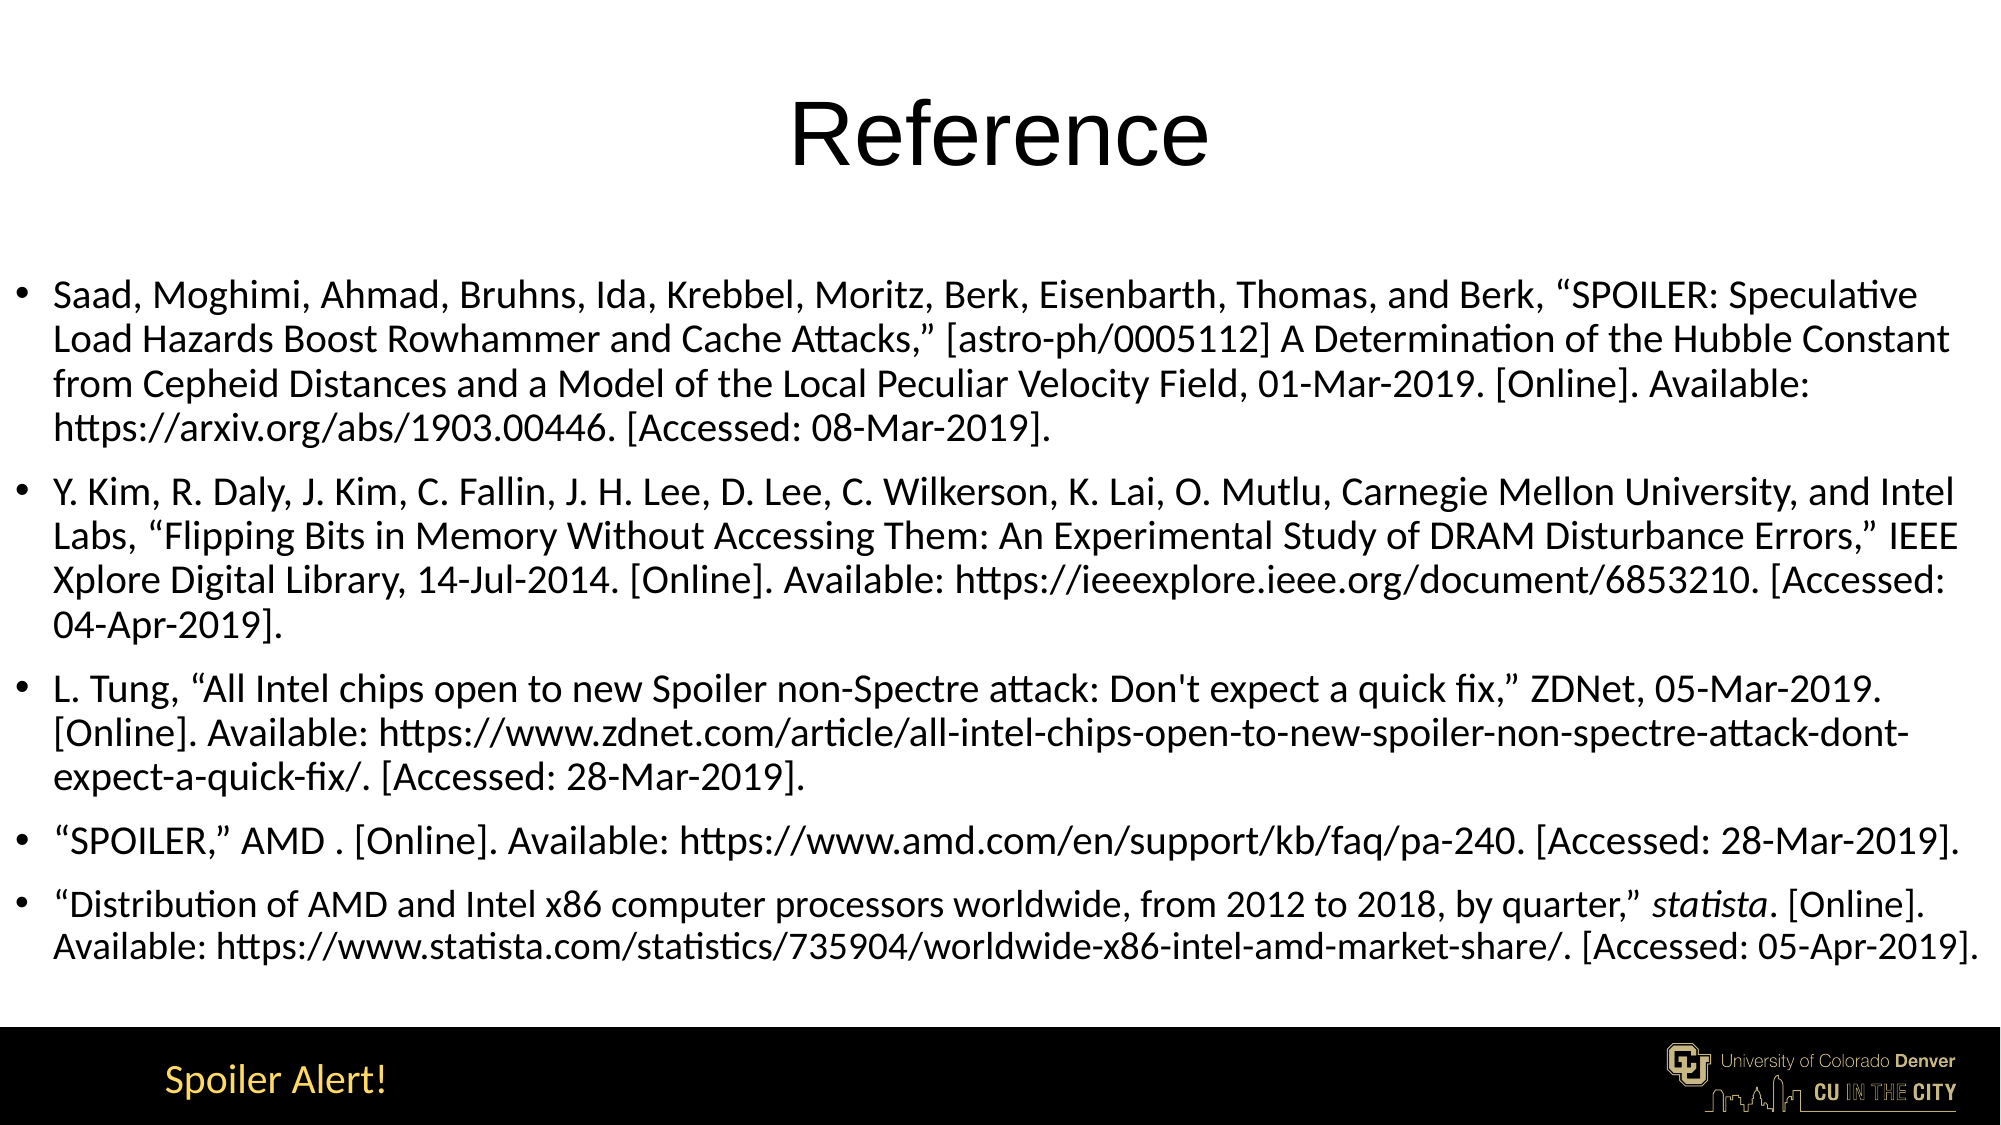

# Reference
Saad, Moghimi, Ahmad, Bruhns, Ida, Krebbel, Moritz, Berk, Eisenbarth, Thomas, and Berk, “SPOILER: Speculative Load Hazards Boost Rowhammer and Cache Attacks,” [astro-ph/0005112] A Determination of the Hubble Constant from Cepheid Distances and a Model of the Local Peculiar Velocity Field, 01-Mar-2019. [Online]. Available: https://arxiv.org/abs/1903.00446. [Accessed: 08-Mar-2019].
Y. Kim, R. Daly, J. Kim, C. Fallin, J. H. Lee, D. Lee, C. Wilkerson, K. Lai, O. Mutlu, Carnegie Mellon University, and Intel Labs, “Flipping Bits in Memory Without Accessing Them: An Experimental Study of DRAM Disturbance Errors,” IEEE Xplore Digital Library, 14-Jul-2014. [Online]. Available: https://ieeexplore.ieee.org/document/6853210. [Accessed: 04-Apr-2019].
L. Tung, “All Intel chips open to new Spoiler non-Spectre attack: Don't expect a quick fix,” ZDNet, 05-Mar-2019. [Online]. Available: https://www.zdnet.com/article/all-intel-chips-open-to-new-spoiler-non-spectre-attack-dont-expect-a-quick-fix/. [Accessed: 28-Mar-2019].
“SPOILER,” AMD . [Online]. Available: https://www.amd.com/en/support/kb/faq/pa-240. [Accessed: 28-Mar-2019].
“Distribution of AMD and Intel x86 computer processors worldwide, from 2012 to 2018, by quarter,” statista. [Online]. Available: https://www.statista.com/statistics/735904/worldwide-x86-intel-amd-market-share/. [Accessed: 05-Apr-2019].